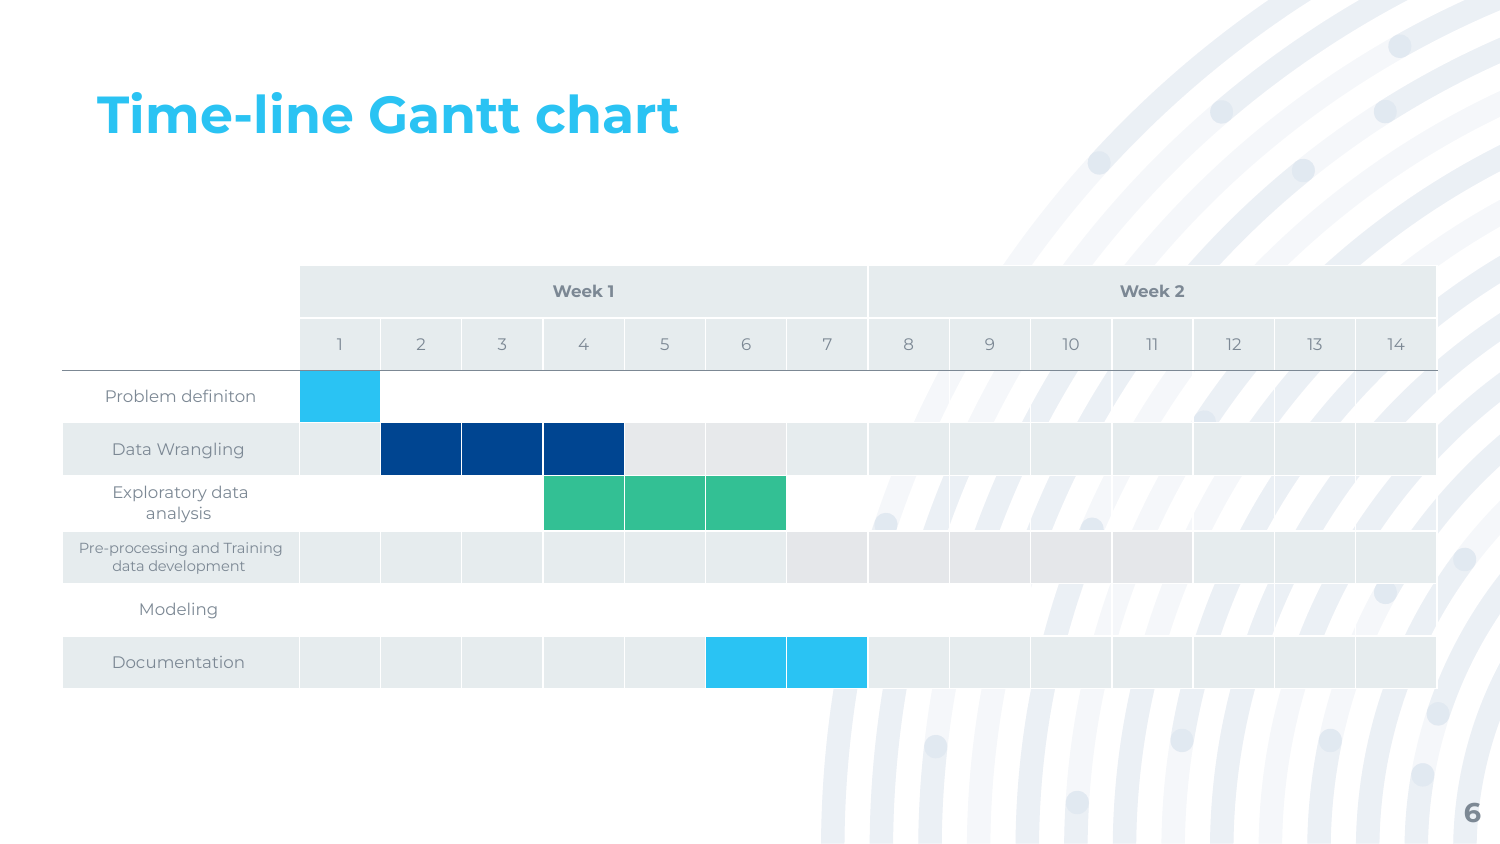

# Time-line Gantt chart
|  | Week 1 |  |  |  |  |  |  | Week 2 |  |  |  |  |  |  |
| --- | --- | --- | --- | --- | --- | --- | --- | --- | --- | --- | --- | --- | --- | --- |
|  | 1 | 2 | 3 | 4 | 5 | 6 | 7 | 8 | 9 | 10 | 11 | 12 | 13 | 14 |
| Problem definiton |  |  |  |  |  |  |  |  |  |  |  |  |  |  |
| Data Wrangling |  |  |  |  |  |  |  |  |  |  |  |  |  |  |
| Exploratory data analysis |  |  |  |  |  |  |  |  |  |  |  |  |  |  |
| Pre-processing and Training data development |  |  |  |  |  |  |  |  |  |  |  |  |  |  |
| Modeling |  |  |  |  |  |  |  |  | ◆ |  |  |  |  |  |
| Documentation |  |  |  |  |  |  |  |  |  |  |  |  |  |  |
6